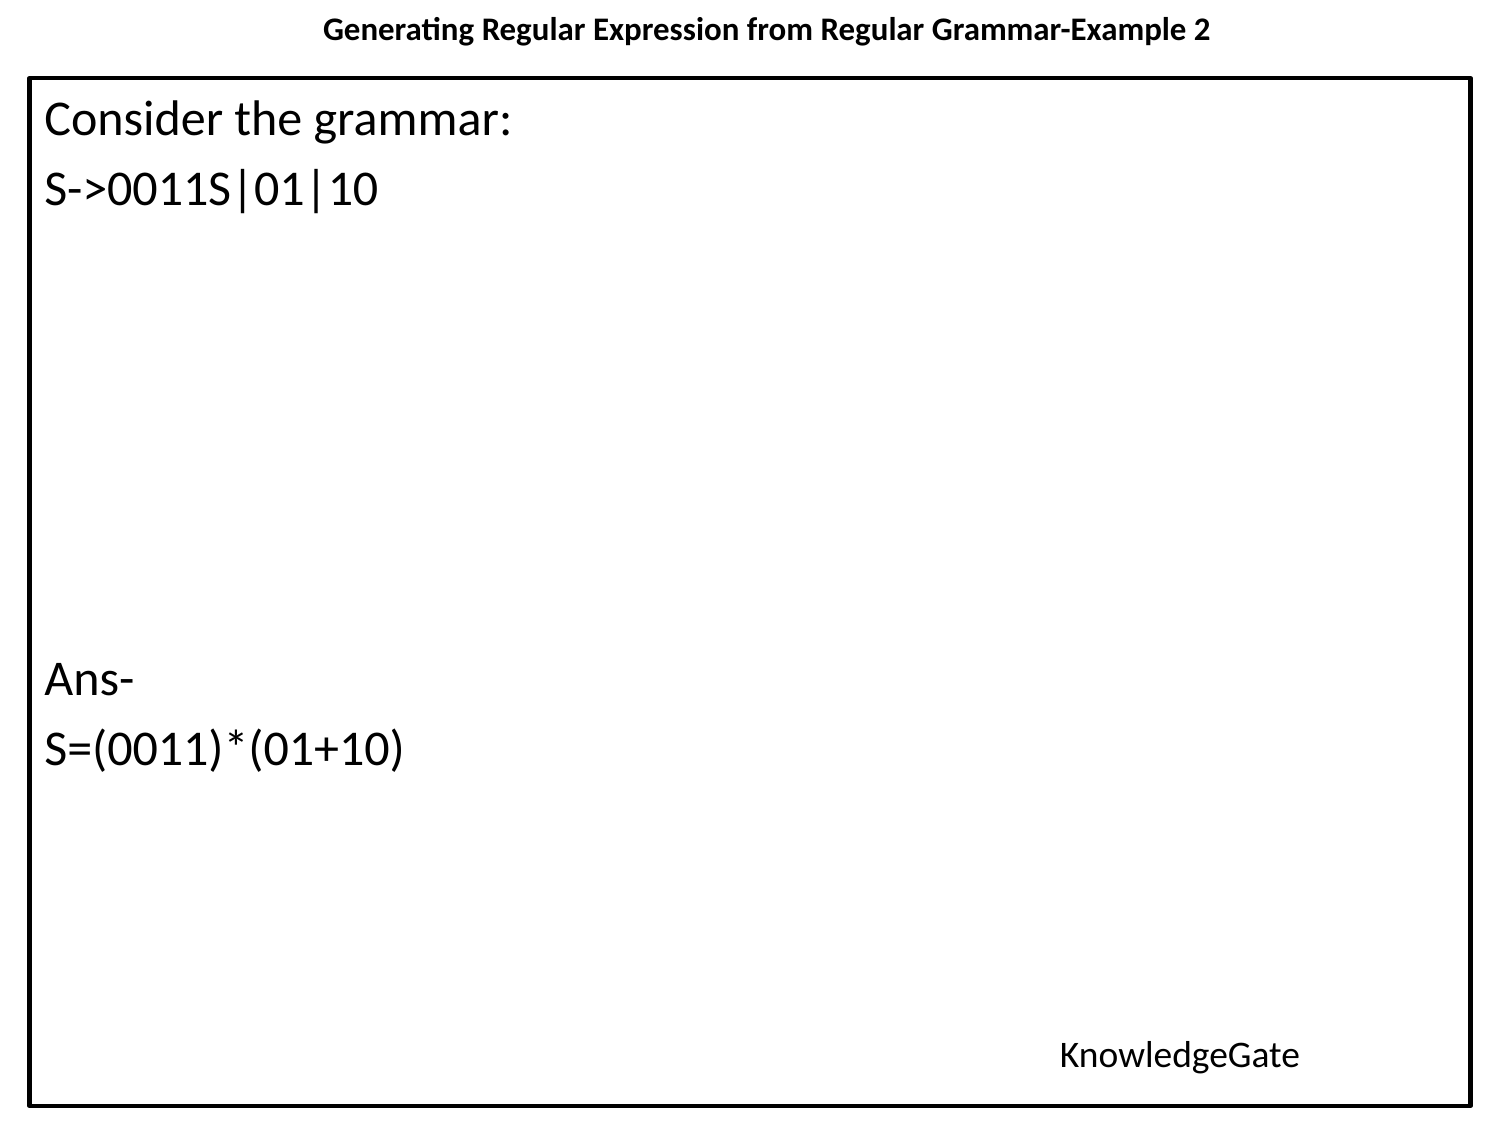

# Generating Regular Expression from Regular Grammar-Example 2
Consider the grammar:
S->0011S|01|10

Ans-
S=(0011)*(01+10)
KnowledgeGate
41